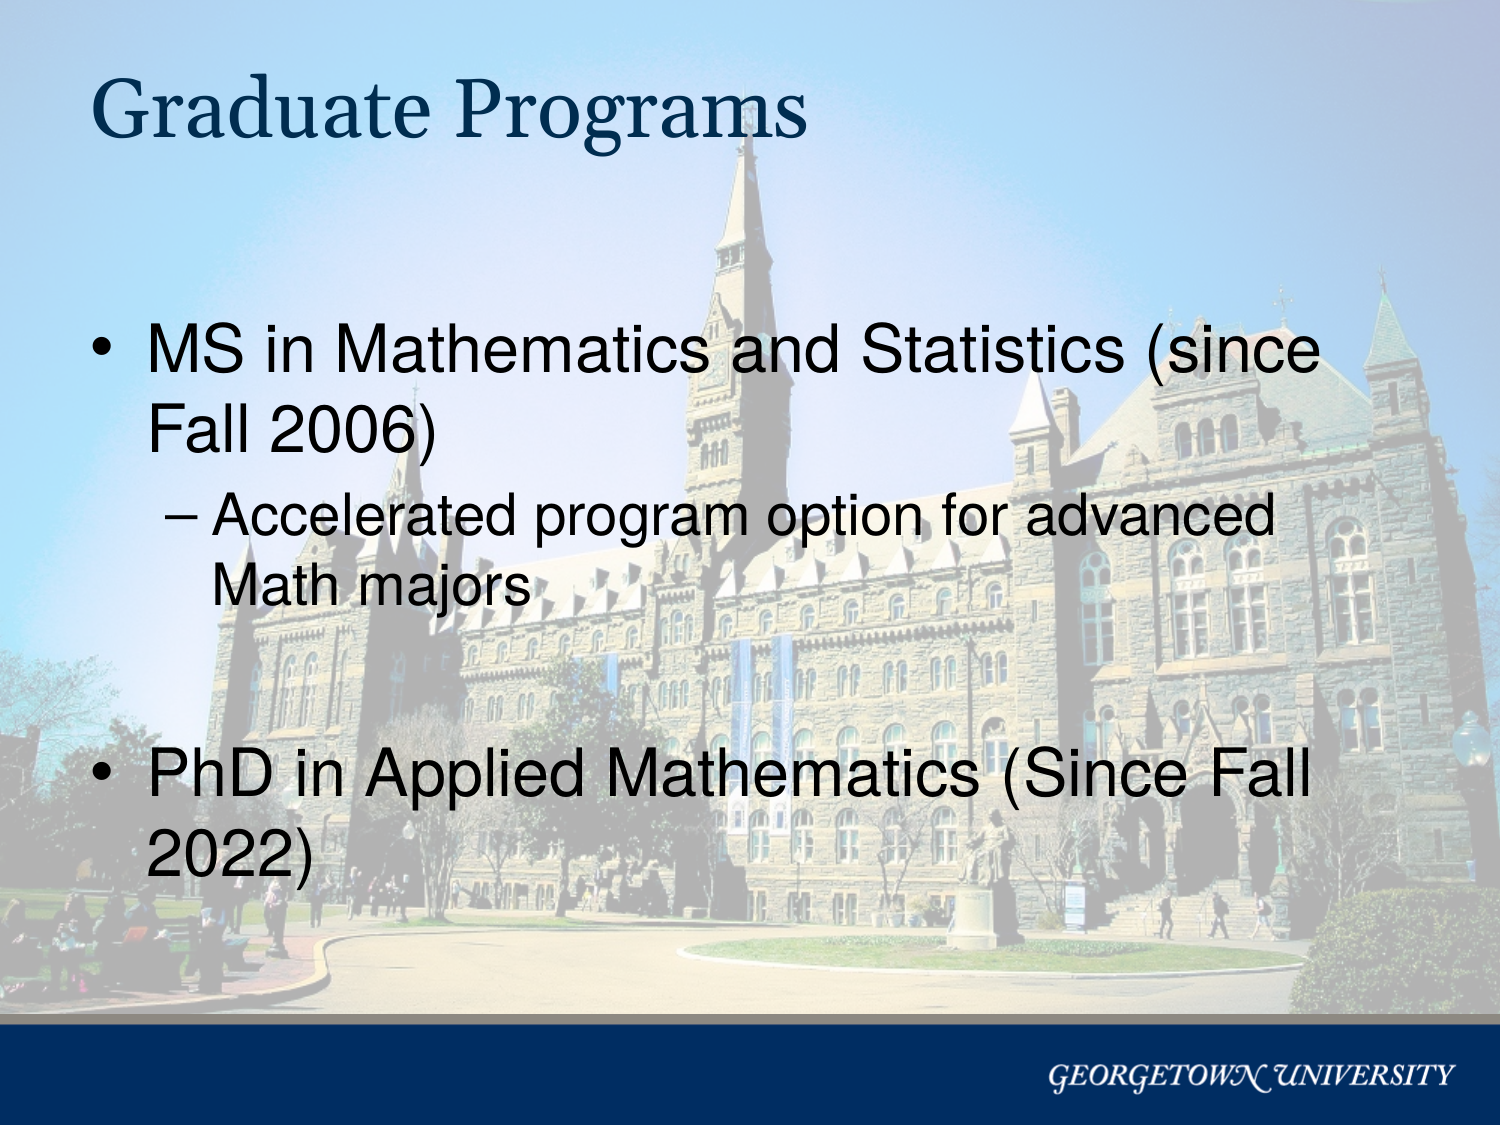

# Graduate Programs

MS in Mathematics and Statistics (since Fall 2006)
Accelerated program option for advanced Math majors

PhD in Applied Mathematics (Since Fall 2022)